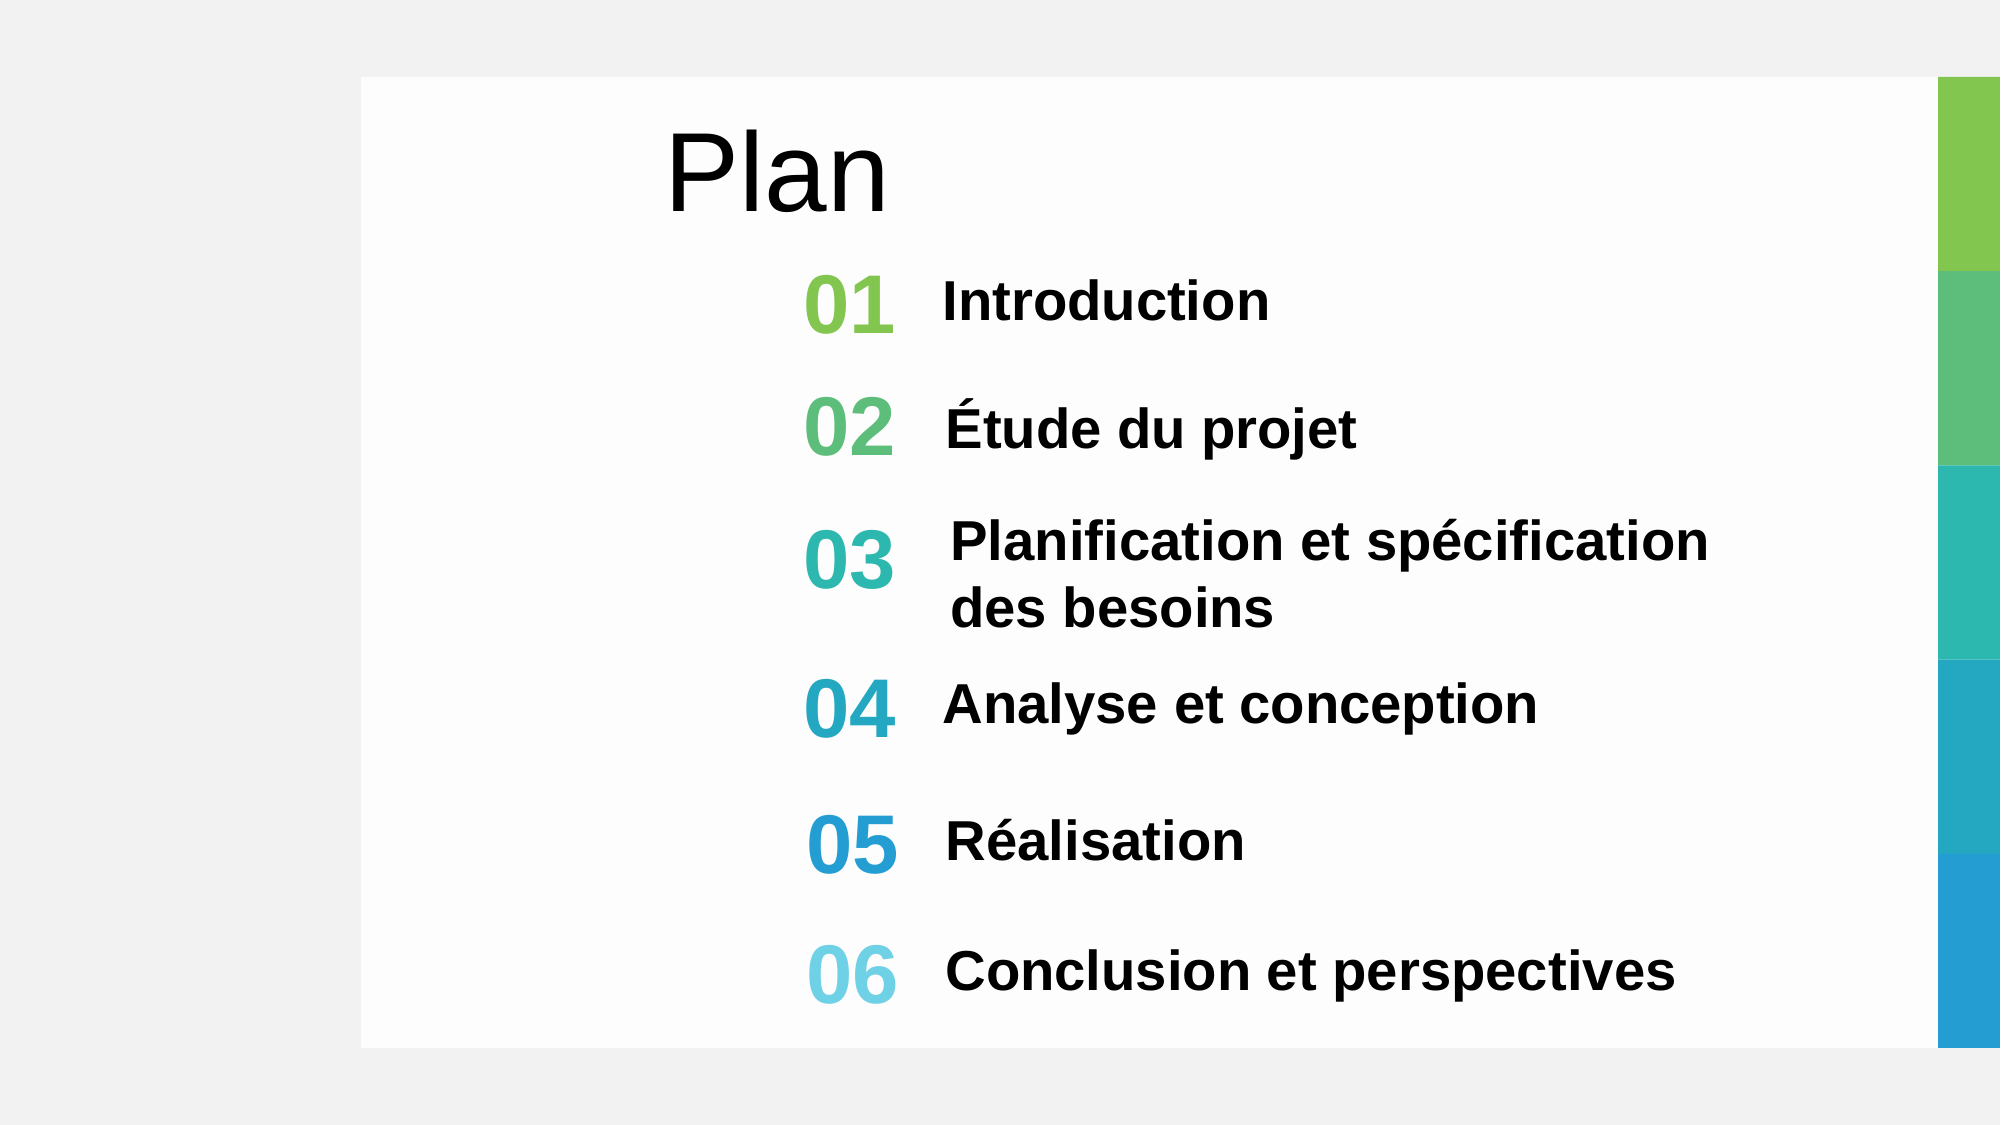

Plan
01
Introduction
02
Étude du projet
Planification et spécification des besoins
03

04
Analyse et conception
05
Réalisation
06
Conclusion et perspectives